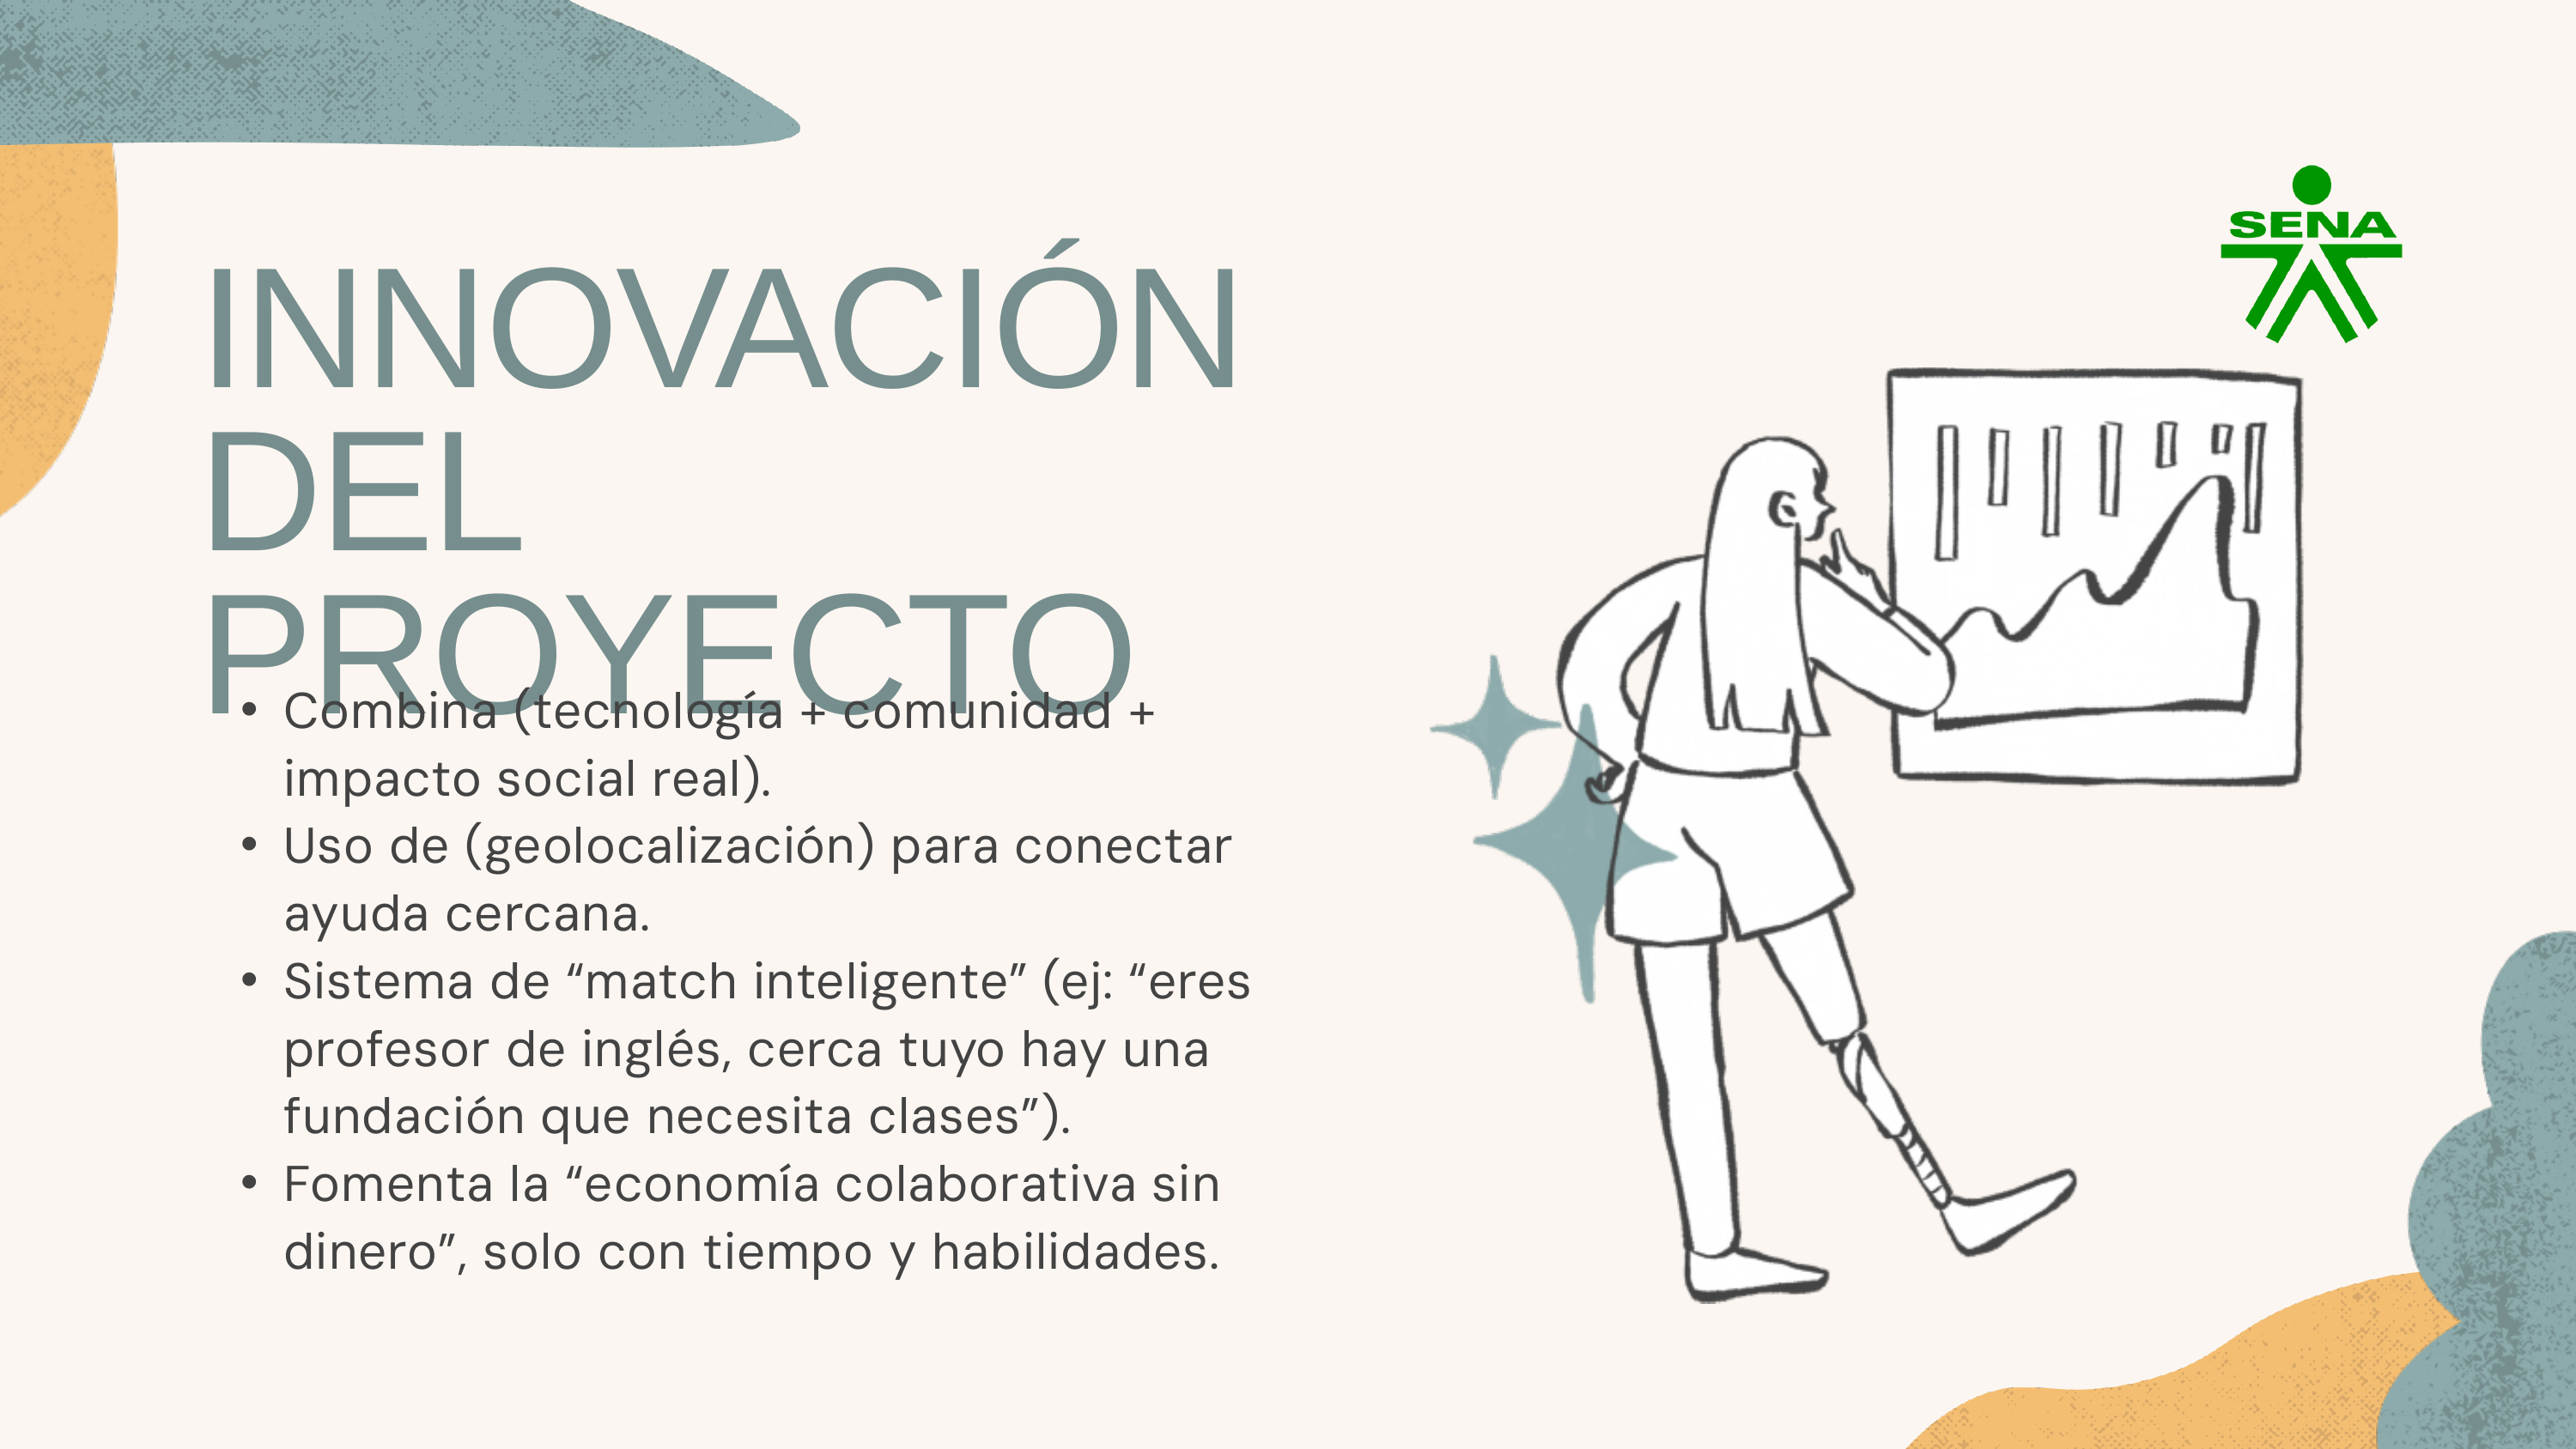

INNOVACIÓN DEL PROYECTO

Combina (tecnología + comunidad + impacto social real).
Uso de (geolocalización) para conectar ayuda cercana.
Sistema de “match inteligente” (ej: “eres profesor de inglés, cerca tuyo hay una fundación que necesita clases”).
Fomenta la “economía colaborativa sin dinero”, solo con tiempo y habilidades.